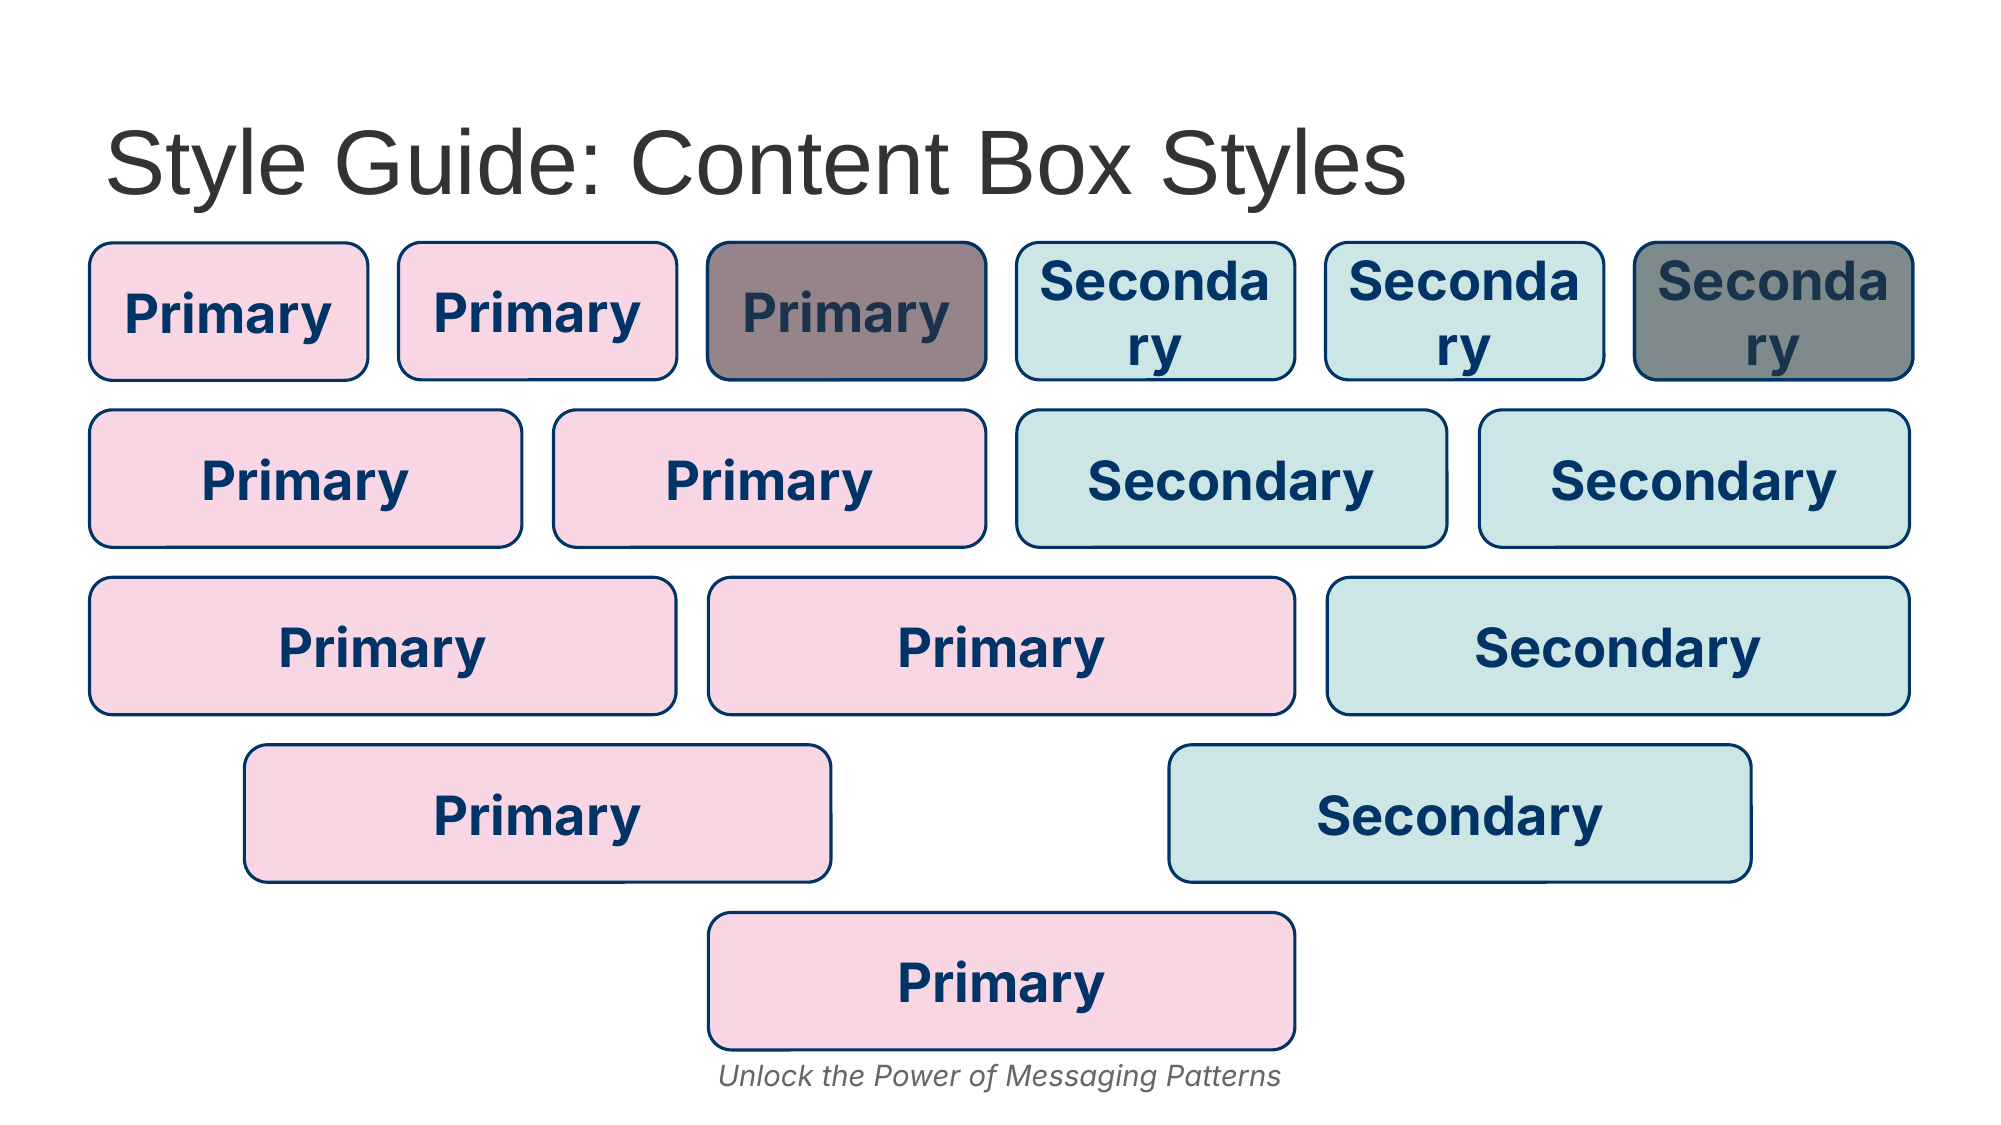

# Style Guide: Content Box Styles
Primary

Primary
Secondary
Secondary
Secondary

Primary
Primary
Primary
Secondary
Secondary
Primary
Primary
Secondary
Primary
Secondary
Primary